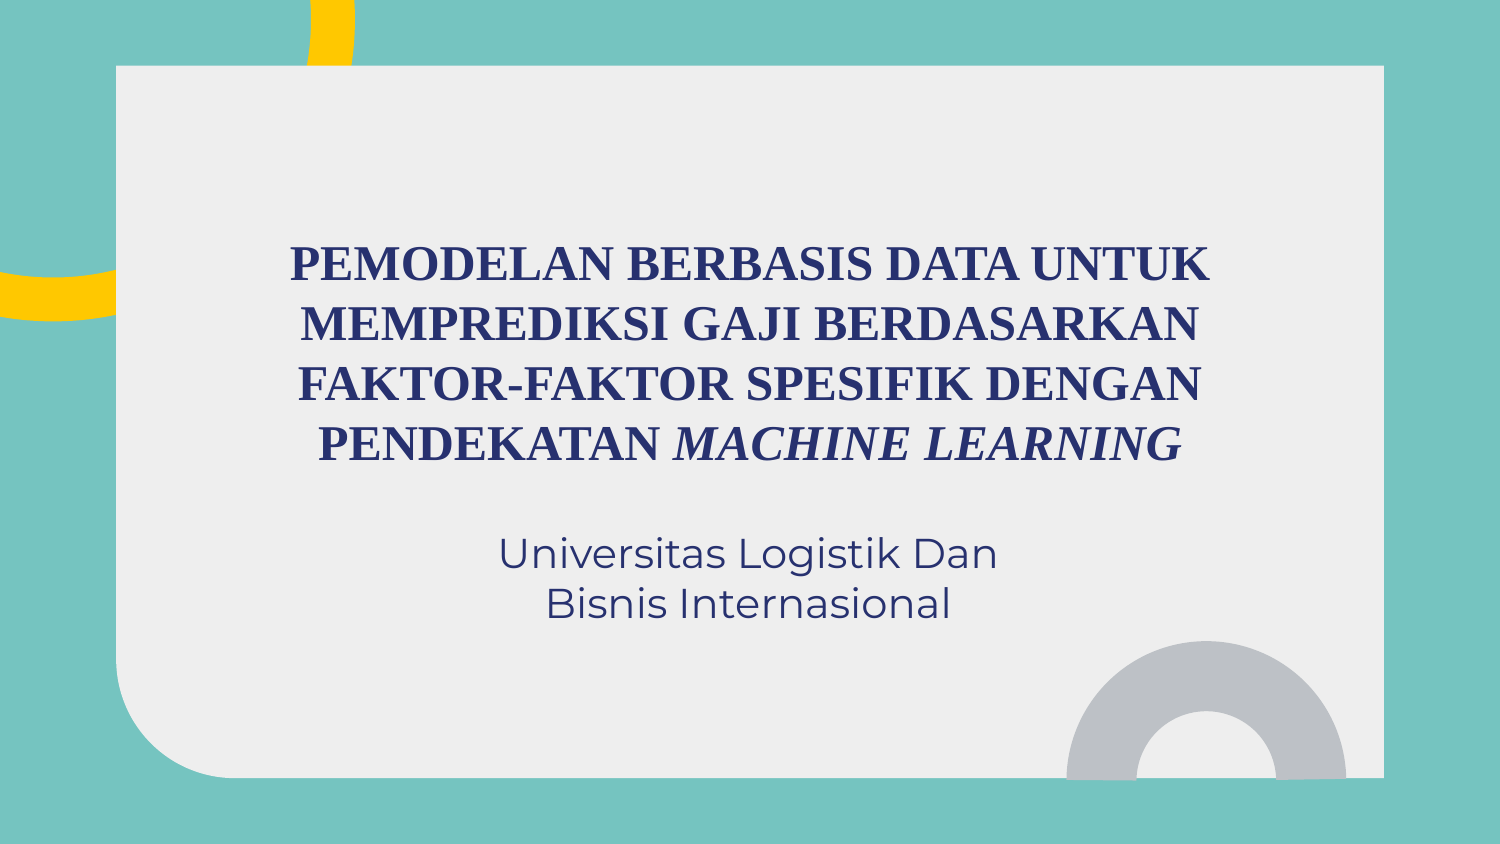

# PEMODELAN BERBASIS DATA UNTUK MEMPREDIKSI GAJI BERDASARKAN FAKTOR-FAKTOR SPESIFIK DENGAN PENDEKATAN MACHINE LEARNING
Universitas Logistik Dan Bisnis Internasional